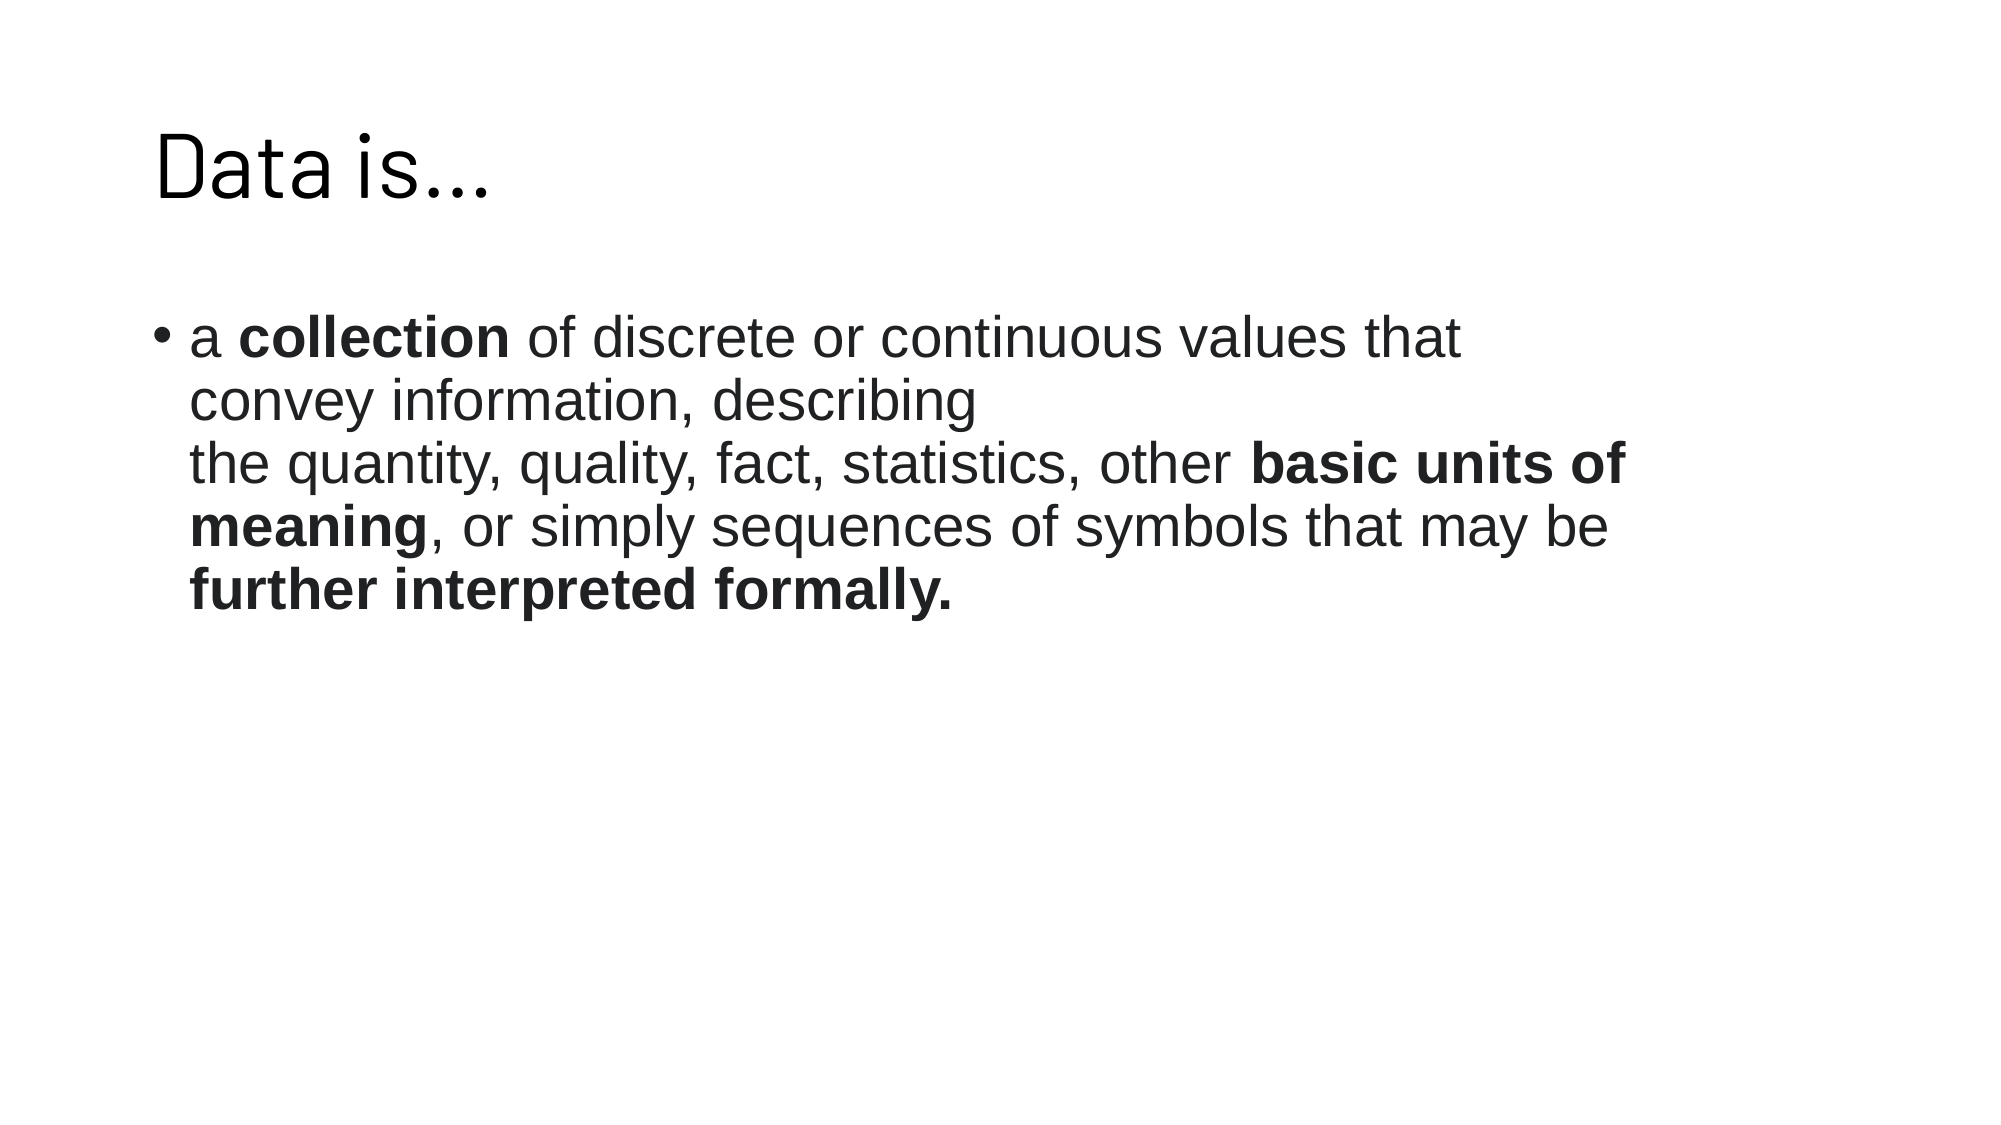

# Data is…
a collection of discrete or continuous values that convey information, describing the quantity, quality, fact, statistics, other basic units of meaning, or simply sequences of symbols that may be further interpreted formally.